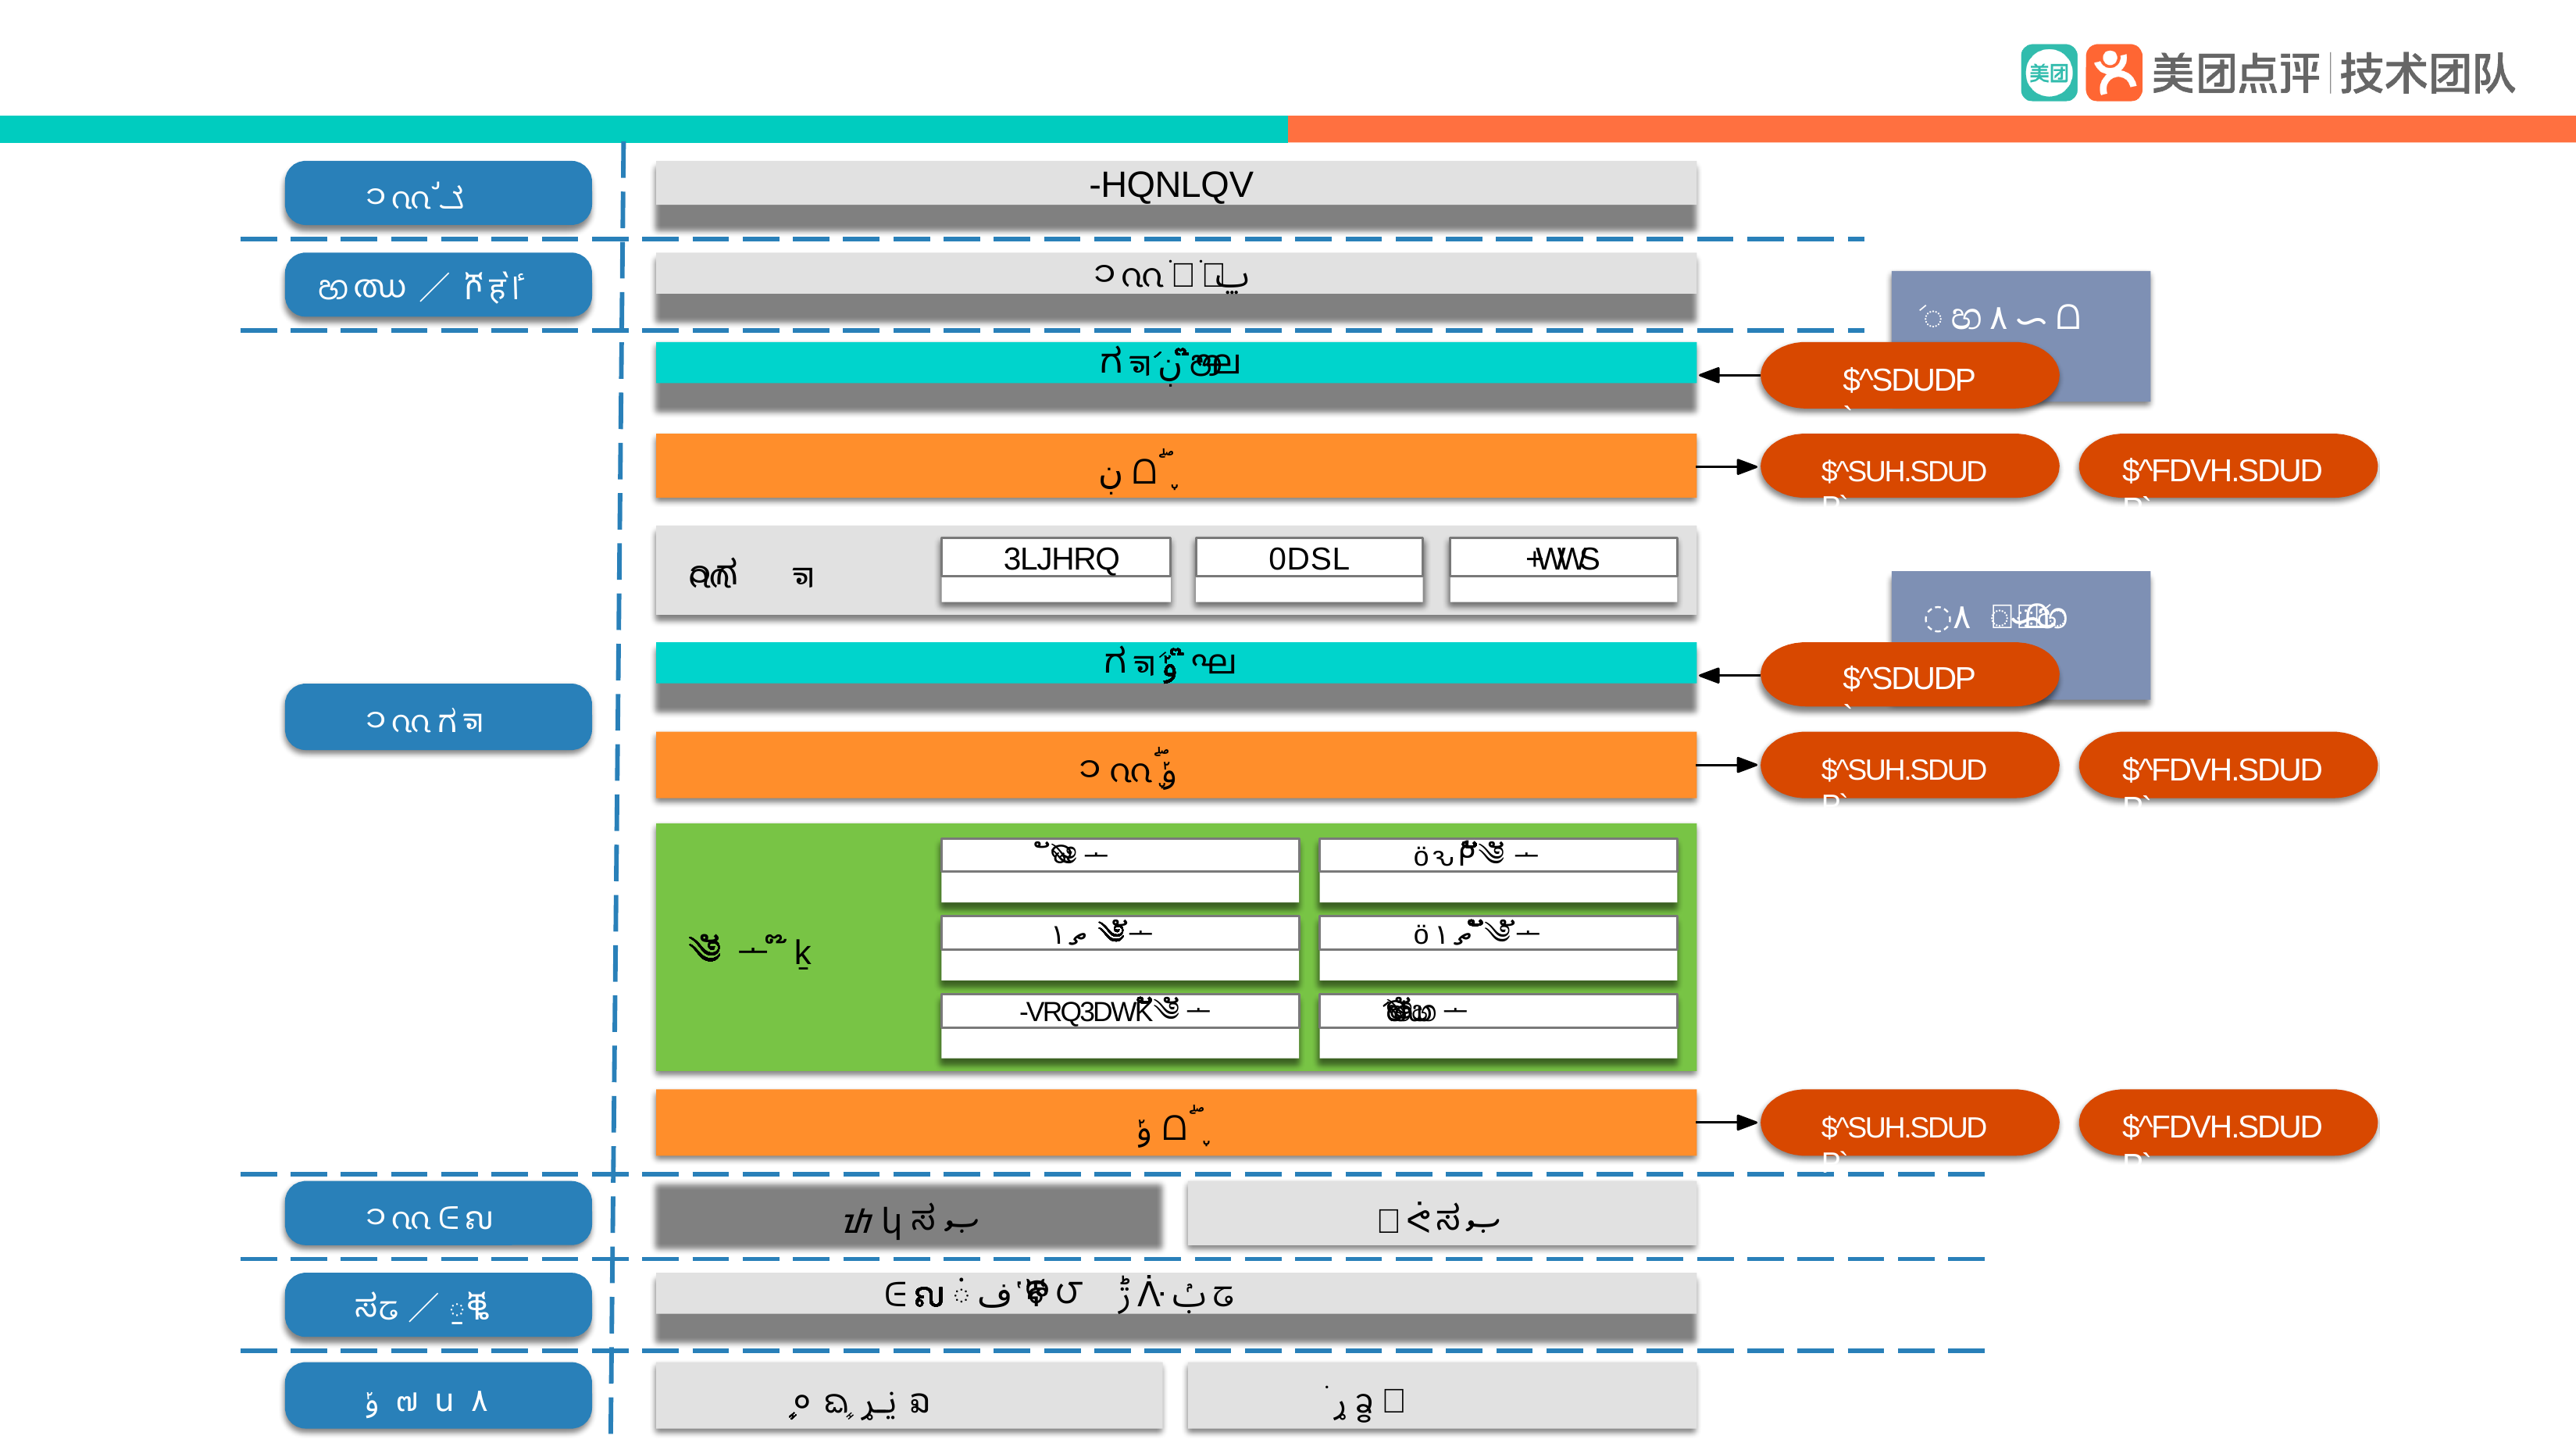

-HQNLQV
ၥᦶݎ᩸

ၥᦶአֺᭌݐ

හഝ／ሾहٵ॓

݇හ۸ᯈᗝ

ಗᤈڹ݇හ๊ഘ

$^SDUDP`

ڹᗝ֢ۖ
$^FDVH.SDUDP`
$^SUH.SDUDP`

3LJHRQ
0DSL
+WWS

ၥᦶಗᤈ

݇හ۸ᯈᗝ

ಗᤈݸ݇හ๊ഘ

$^SDUDP`

ၥᦶಗᤈ

ၥᦶݸ֢ۖ
$^FDVH.SDUDP`
$^SUH.SDUDP`

୑ଉ༄ັᅩ
ӧԅᑮ༄ັᅩ

۱ތ༄ັᅩ
ӧ۱ތ༄ັᅩ

༄ັᅩ໊ḵ

-VRQ3DWK༄ັᅩ
හഝପ݇හ༄ັᅩ

ݸᗝ֢ۖ

ᮒկಸޞ	ࣁᕚಸޞ
$^FDVH.SDUDP`
$^SUH.SDUDP`

ၥᦶᕮຎ

ᕮຎਂفහഝପ҅ଚኞ౮ݱᐿࢶᤒ
ಸᤒ／॒ቘ

०ᨳܻࢩړຉ	አֺ஑ړᦧ֌
ݸ๗ս۸